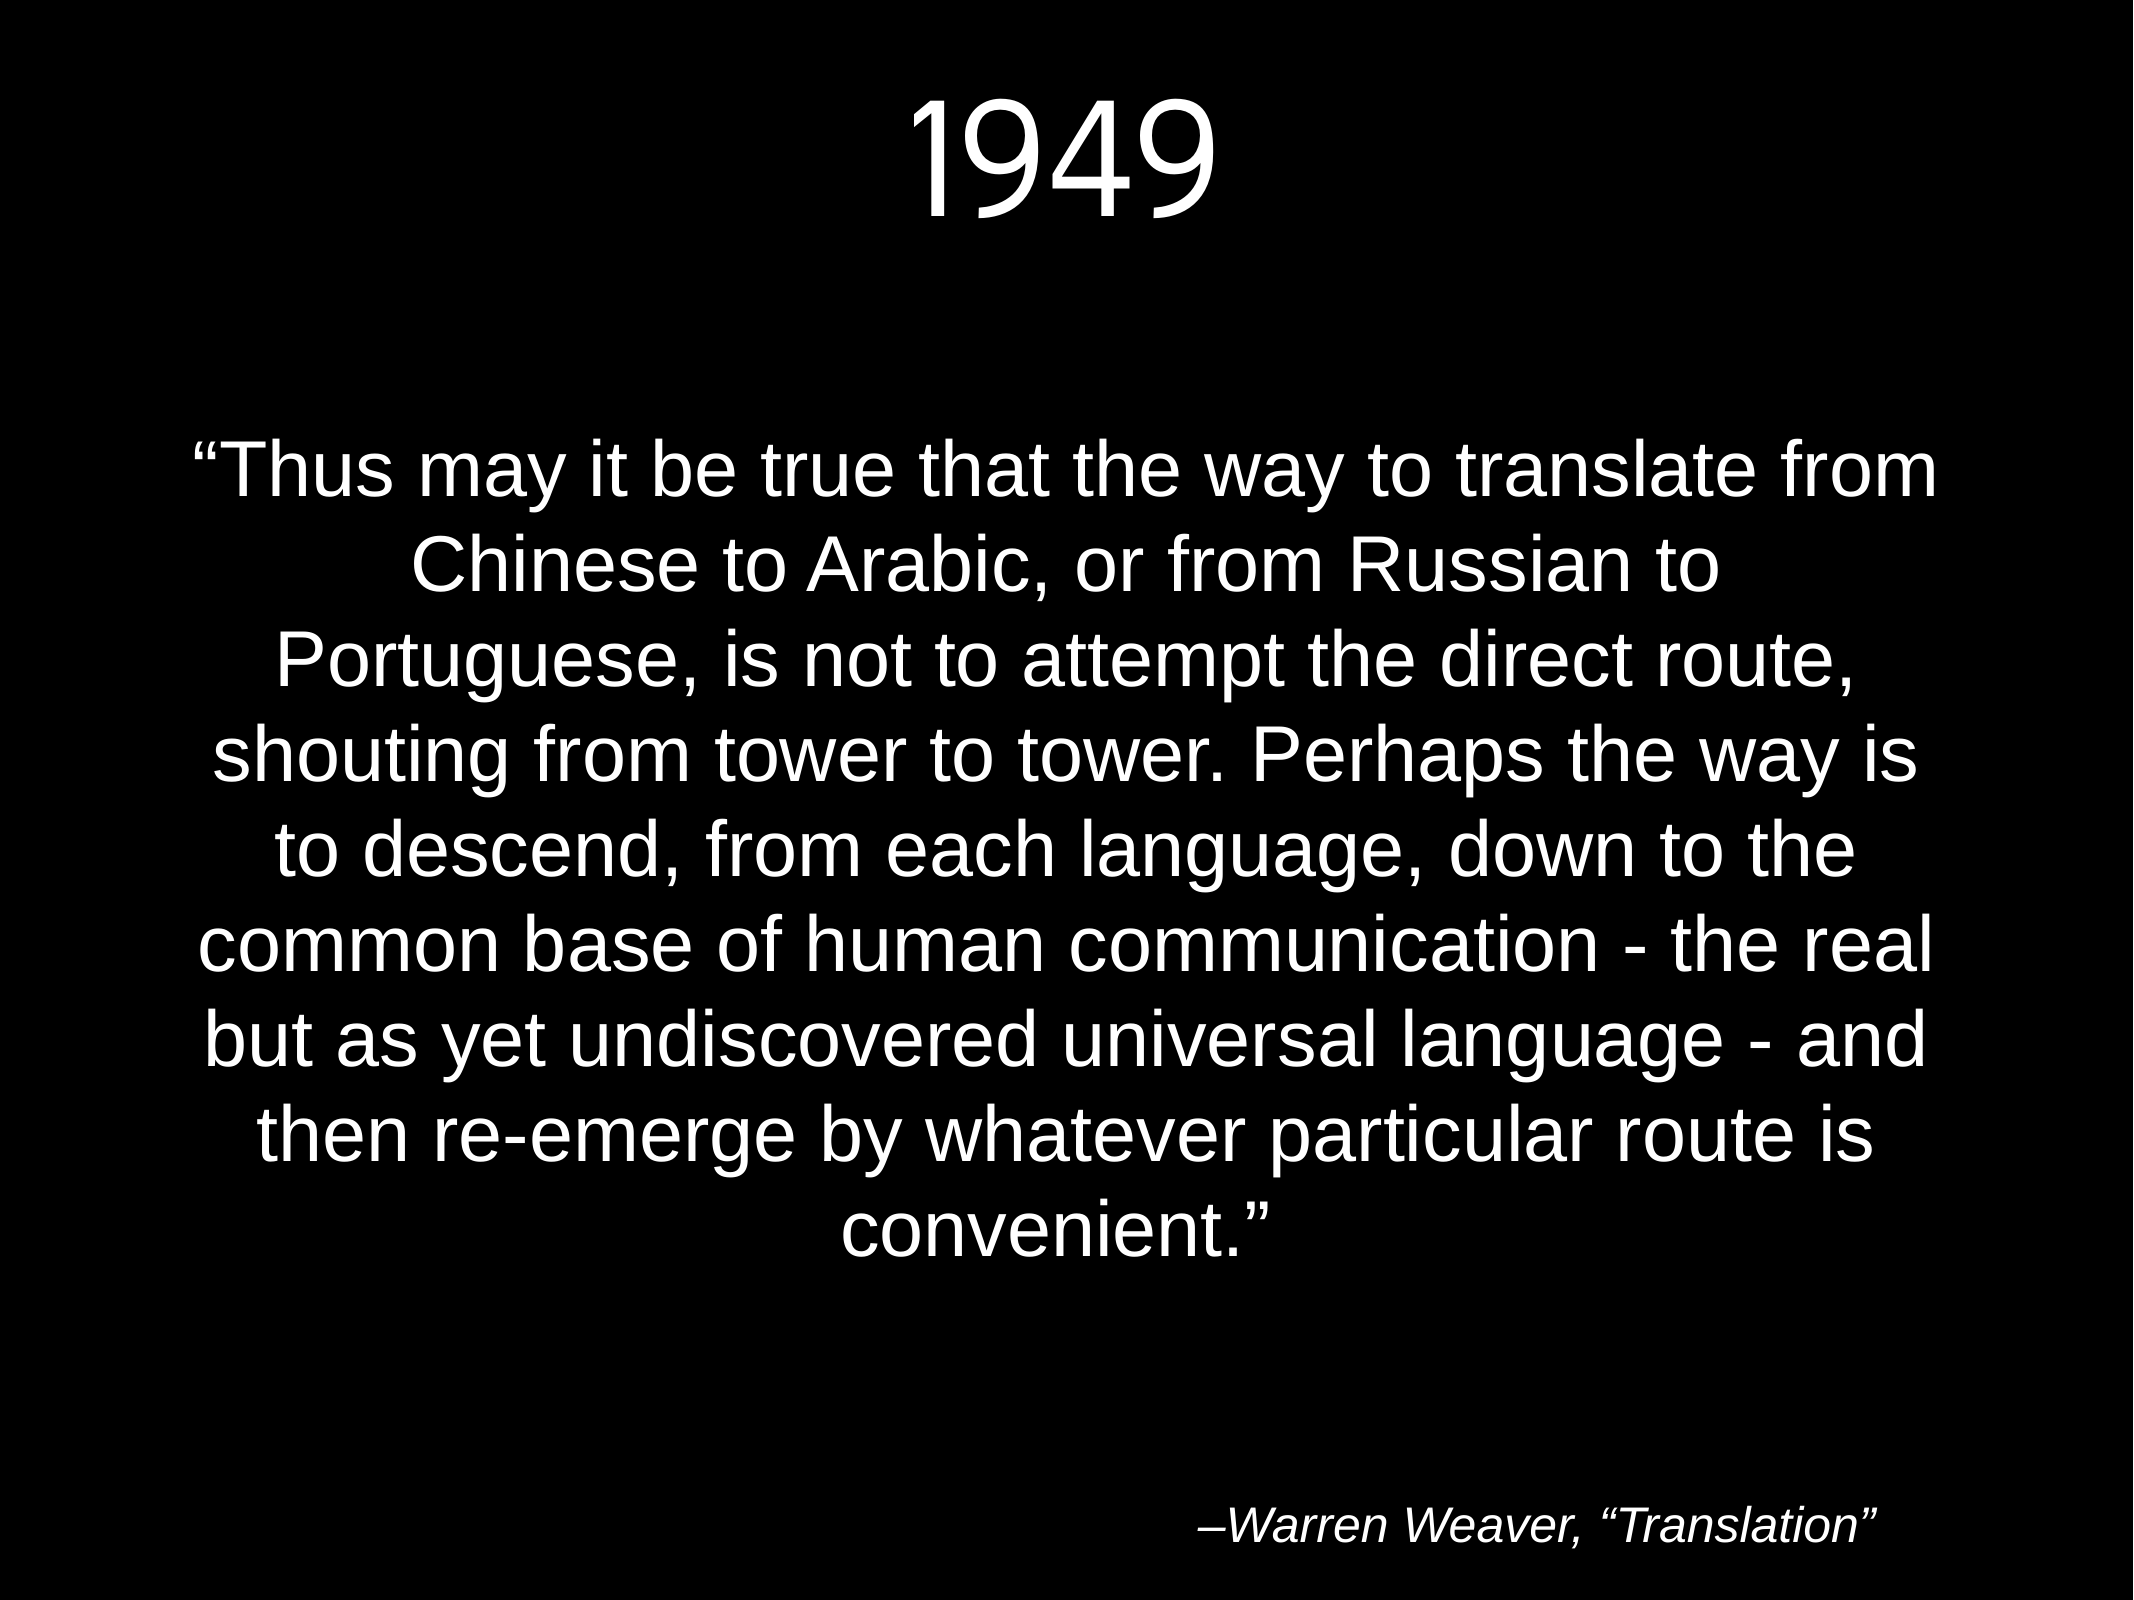

1949
“Thus may it be true that the way to translate from Chinese to Arabic, or from Russian to Portuguese, is not to attempt the direct route, shouting from tower to tower. Perhaps the way is to descend, from each language, down to the common base of human communication - the real but as yet undiscovered universal language - and then re-emerge by whatever particular route is convenient.”
–Warren Weaver, “Translation”